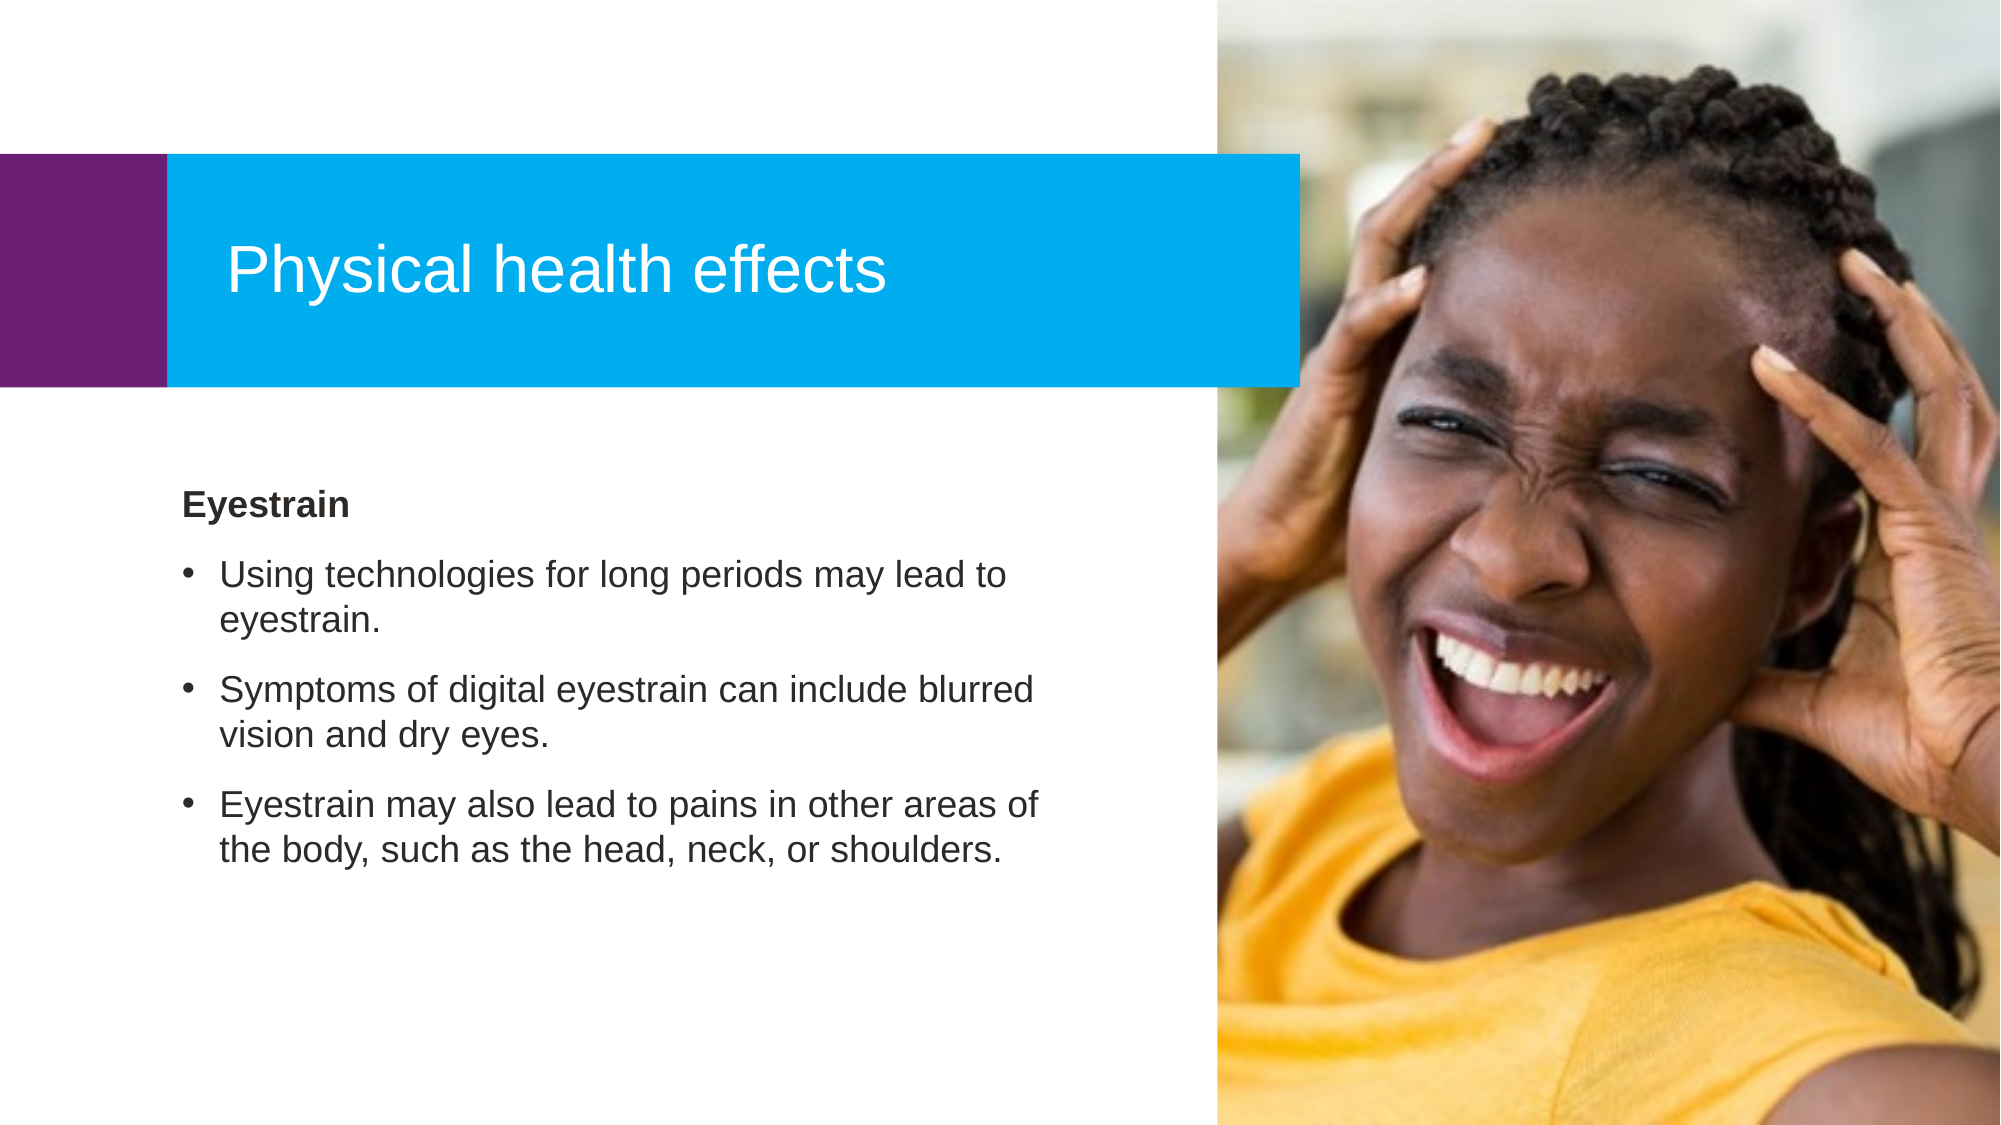

Physical health effects
Eyestrain
Using technologies for long periods may lead to eyestrain.
Symptoms of digital eyestrain can include blurred vision and dry eyes.
Eyestrain may also lead to pains in other areas of the body, such as the head, neck, or shoulders.